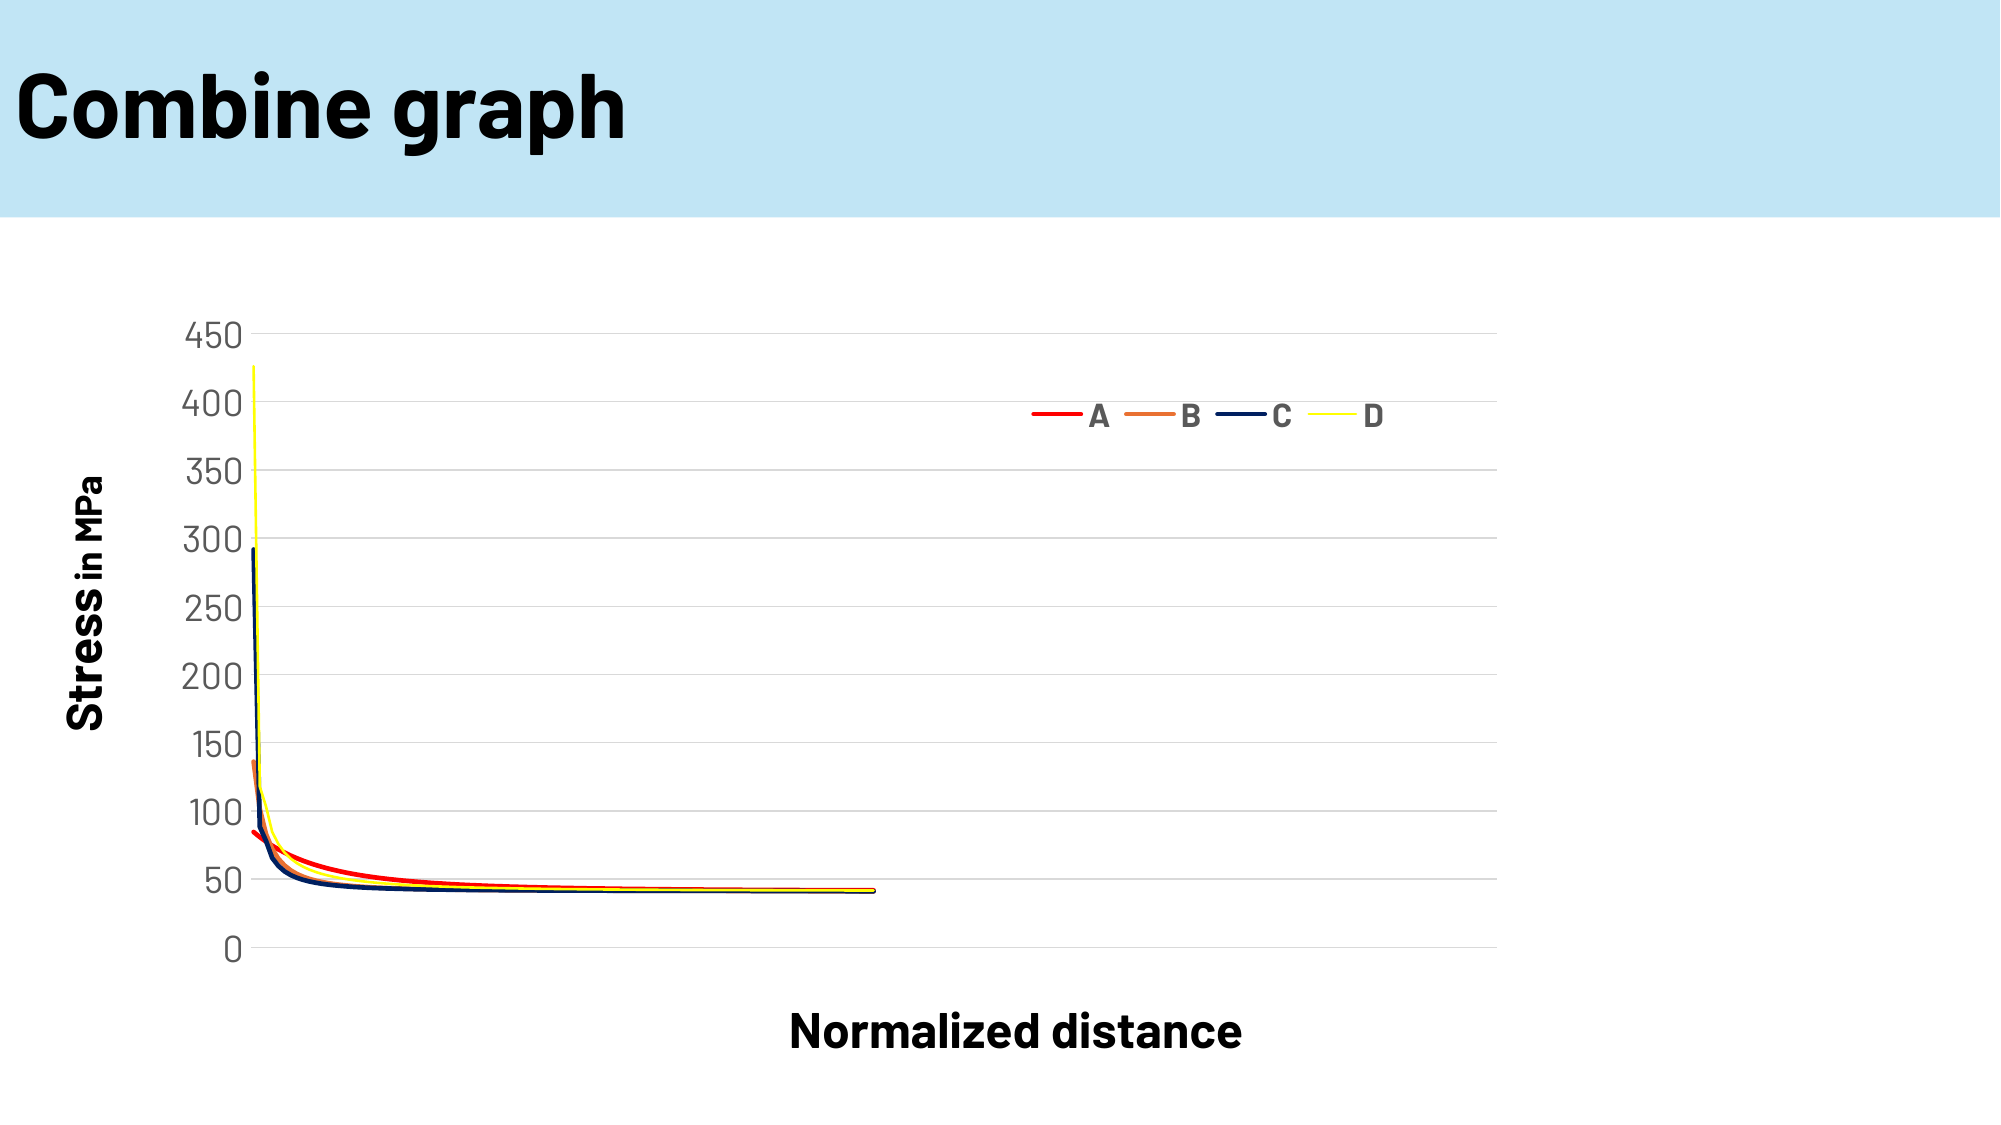

# Combine graph

### Chart

| Category |  |  |  |  |
|---|---|---|---|---|
Stress in MPa
Normalized distance